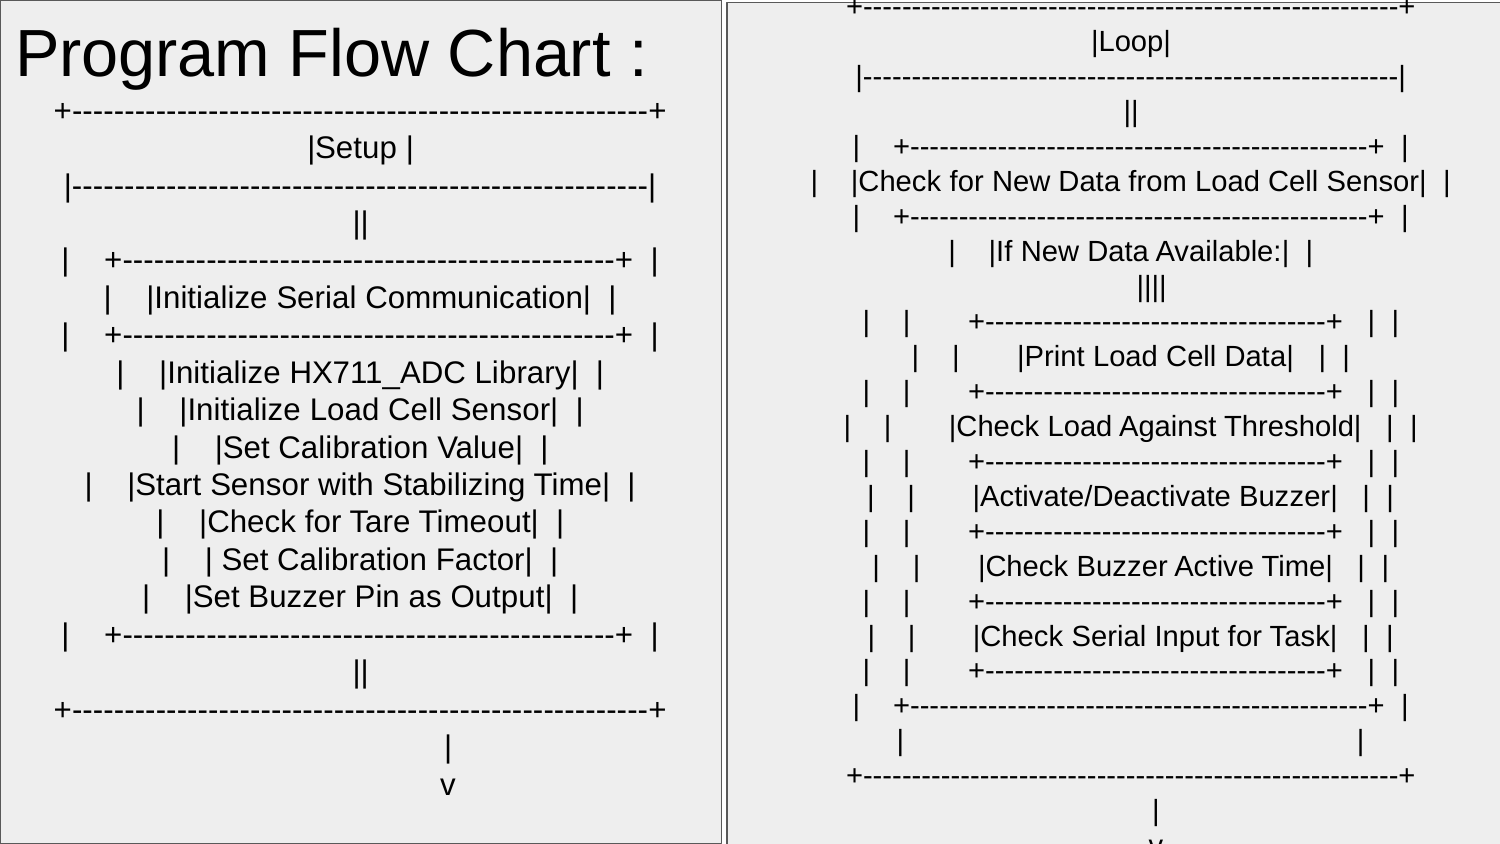

Program Flow Chart :
+-------------------------------------------------------+
|Setup |
|-------------------------------------------------------|
||
|    +-----------------------------------------------+  |
|    |Initialize Serial Communication|  |
|    +-----------------------------------------------+  |
|    |Initialize HX711_ADC Library|  |
|    |Initialize Load Cell Sensor|  |
|    |Set Calibration Value|  |
|    |Start Sensor with Stabilizing Time|  |
|    |Check for Tare Timeout|  |
|    | Set Calibration Factor|  |
|    |Set Buzzer Pin as Output|  |
|    +-----------------------------------------------+  |
||
+-------------------------------------------------------+
                    |
                    v

+-------------------------------------------------------+
|Loop|
|-------------------------------------------------------|
||
|    +-----------------------------------------------+  |
|    |Check for New Data from Load Cell Sensor|  |
|    +-----------------------------------------------+  |
|    |If New Data Available:|  |
     ||||
|    |       +-----------------------------------+   |  |
|    |       |Print Load Cell Data|   |  |
|    |       +-----------------------------------+   |  |
|    |       |Check Load Against Threshold|   |  |
|    |       +-----------------------------------+   |  |
|    |       |Activate/Deactivate Buzzer|   |  |
|    |       +-----------------------------------+   |  |
|    |       |Check Buzzer Active Time|   |  |
|    |       +-----------------------------------+   |  |
|    |       |Check Serial Input for Task|   |  |
|    |       +-----------------------------------+   |  |
|    +-----------------------------------------------+  |
|                                                       |
+-------------------------------------------------------+
      |
      v